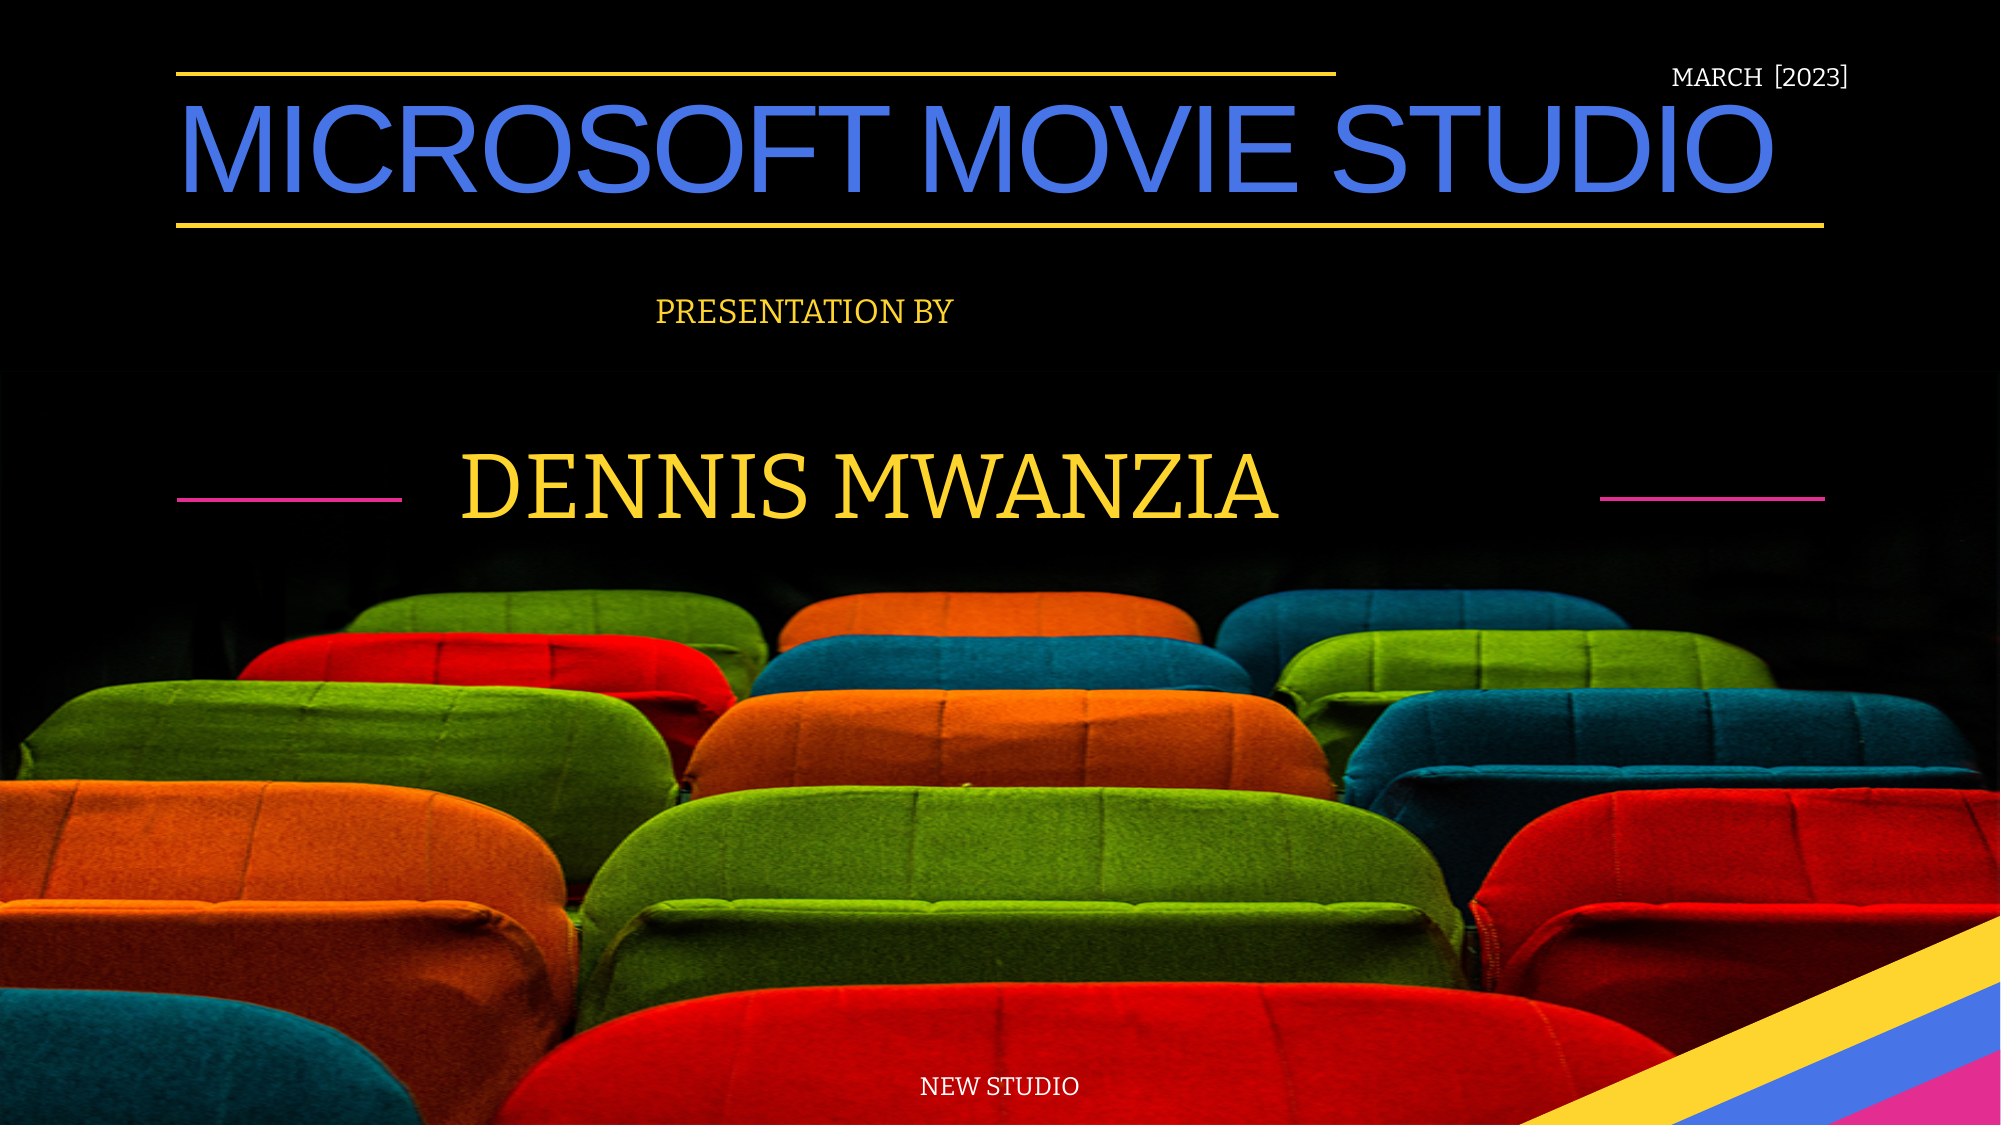

MARCH  [2023]
# MICROSOFT MOVIE STUDIO
                                                PRESENTATION BY

       DENNIS MWANZIA
NEW STUDIO